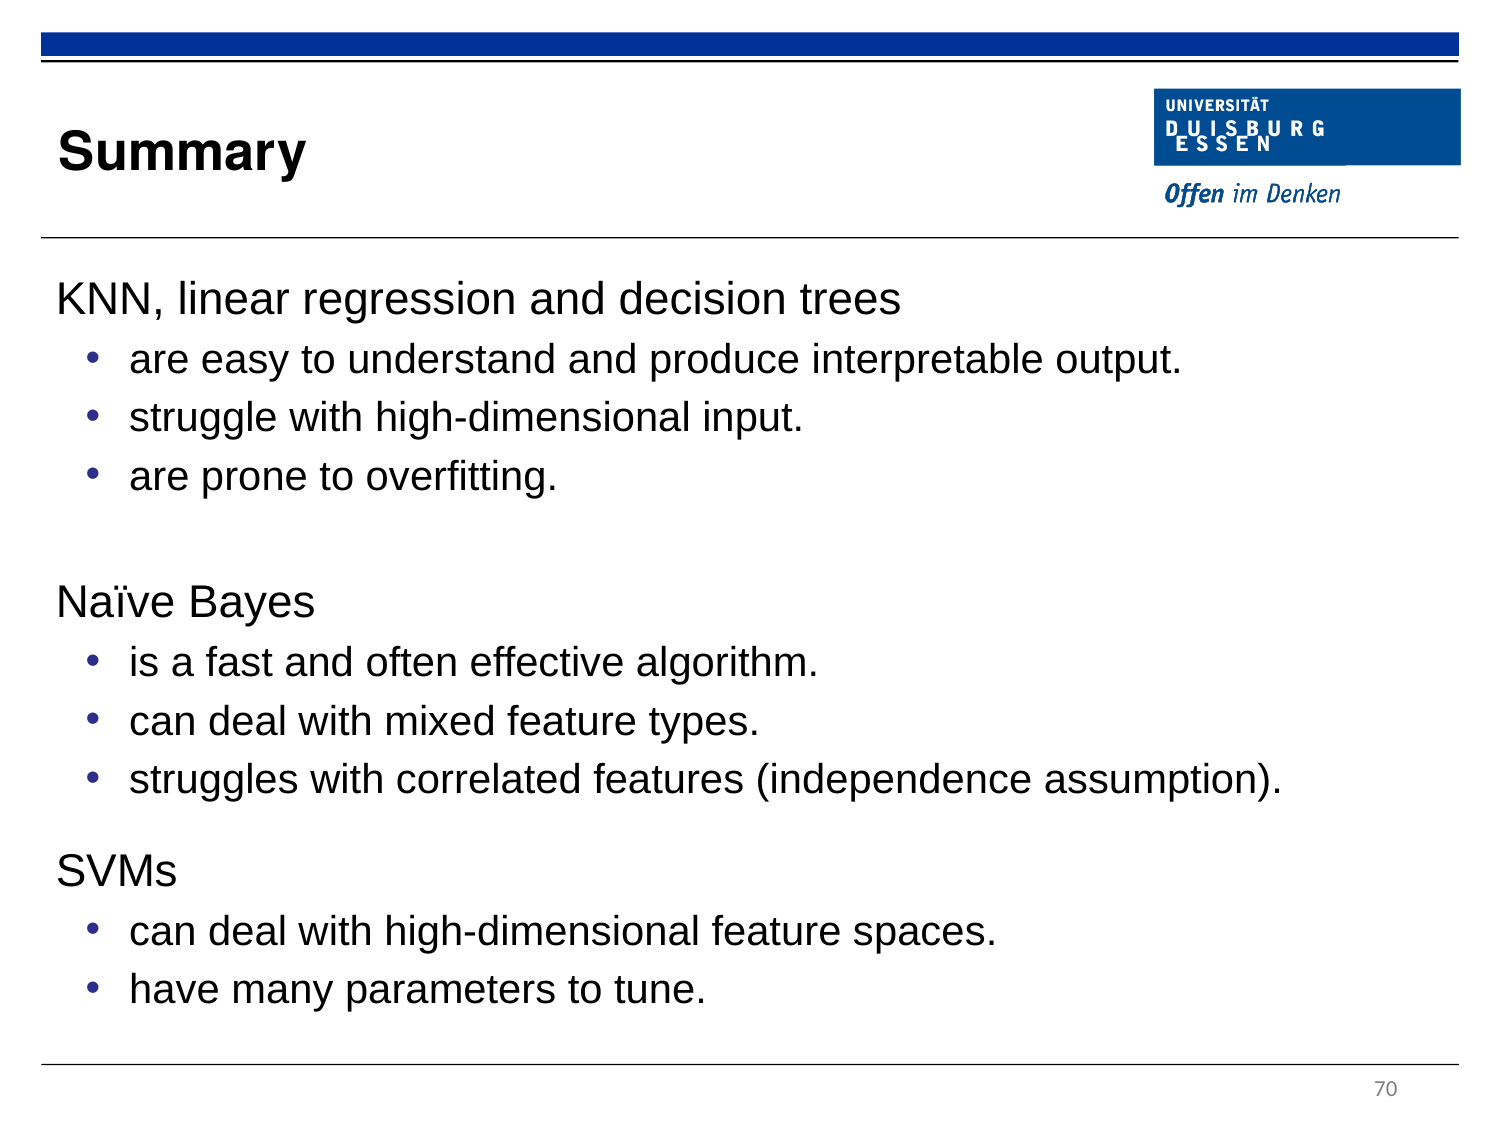

# Summary
KNN, linear regression and decision trees
are easy to understand and produce interpretable output.
struggle with high-dimensional input.
are prone to overfitting.

Naïve Bayes
is a fast and often effective algorithm.
can deal with mixed feature types.
struggles with correlated features (independence assumption).

SVMs
can deal with high-dimensional feature spaces.
have many parameters to tune.